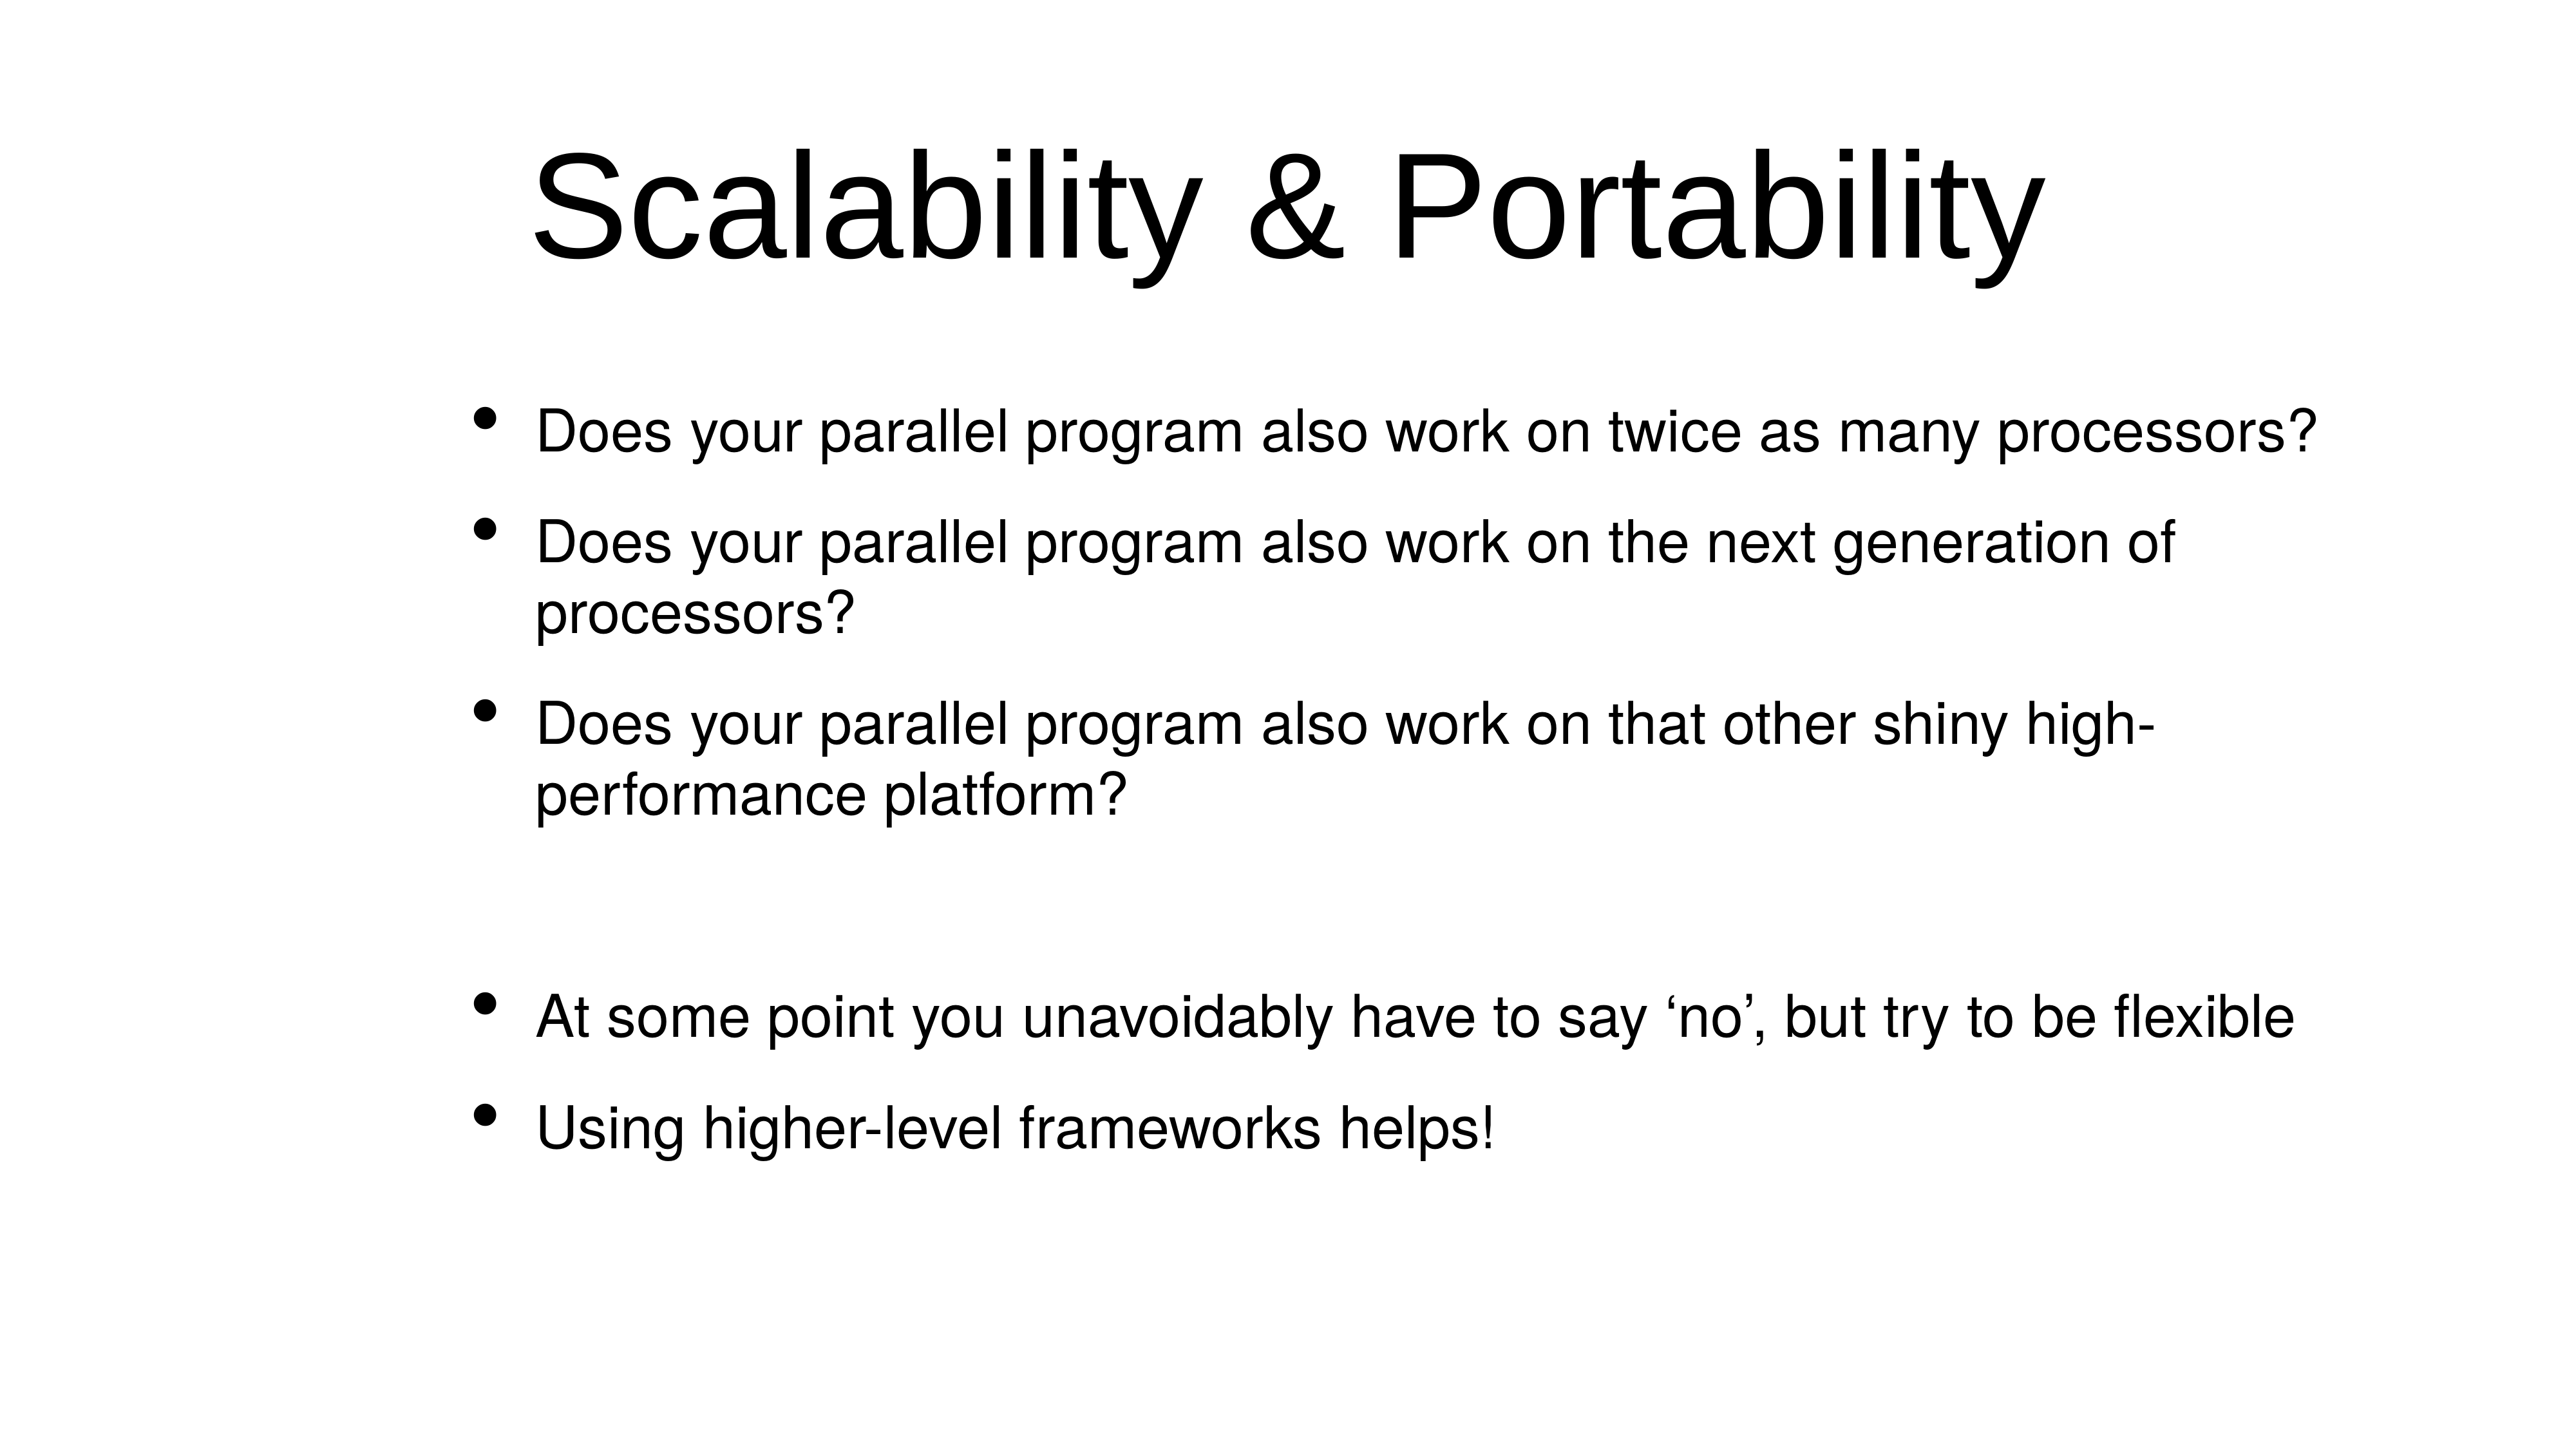

# Scalability & Portability
Does your parallel program also work on twice as many processors?
Does your parallel program also work on the next generation of processors?
Does your parallel program also work on that other shiny high-performance platform?

At some point you unavoidably have to say ‘no’, but try to be flexible
Using higher-level frameworks helps!
25